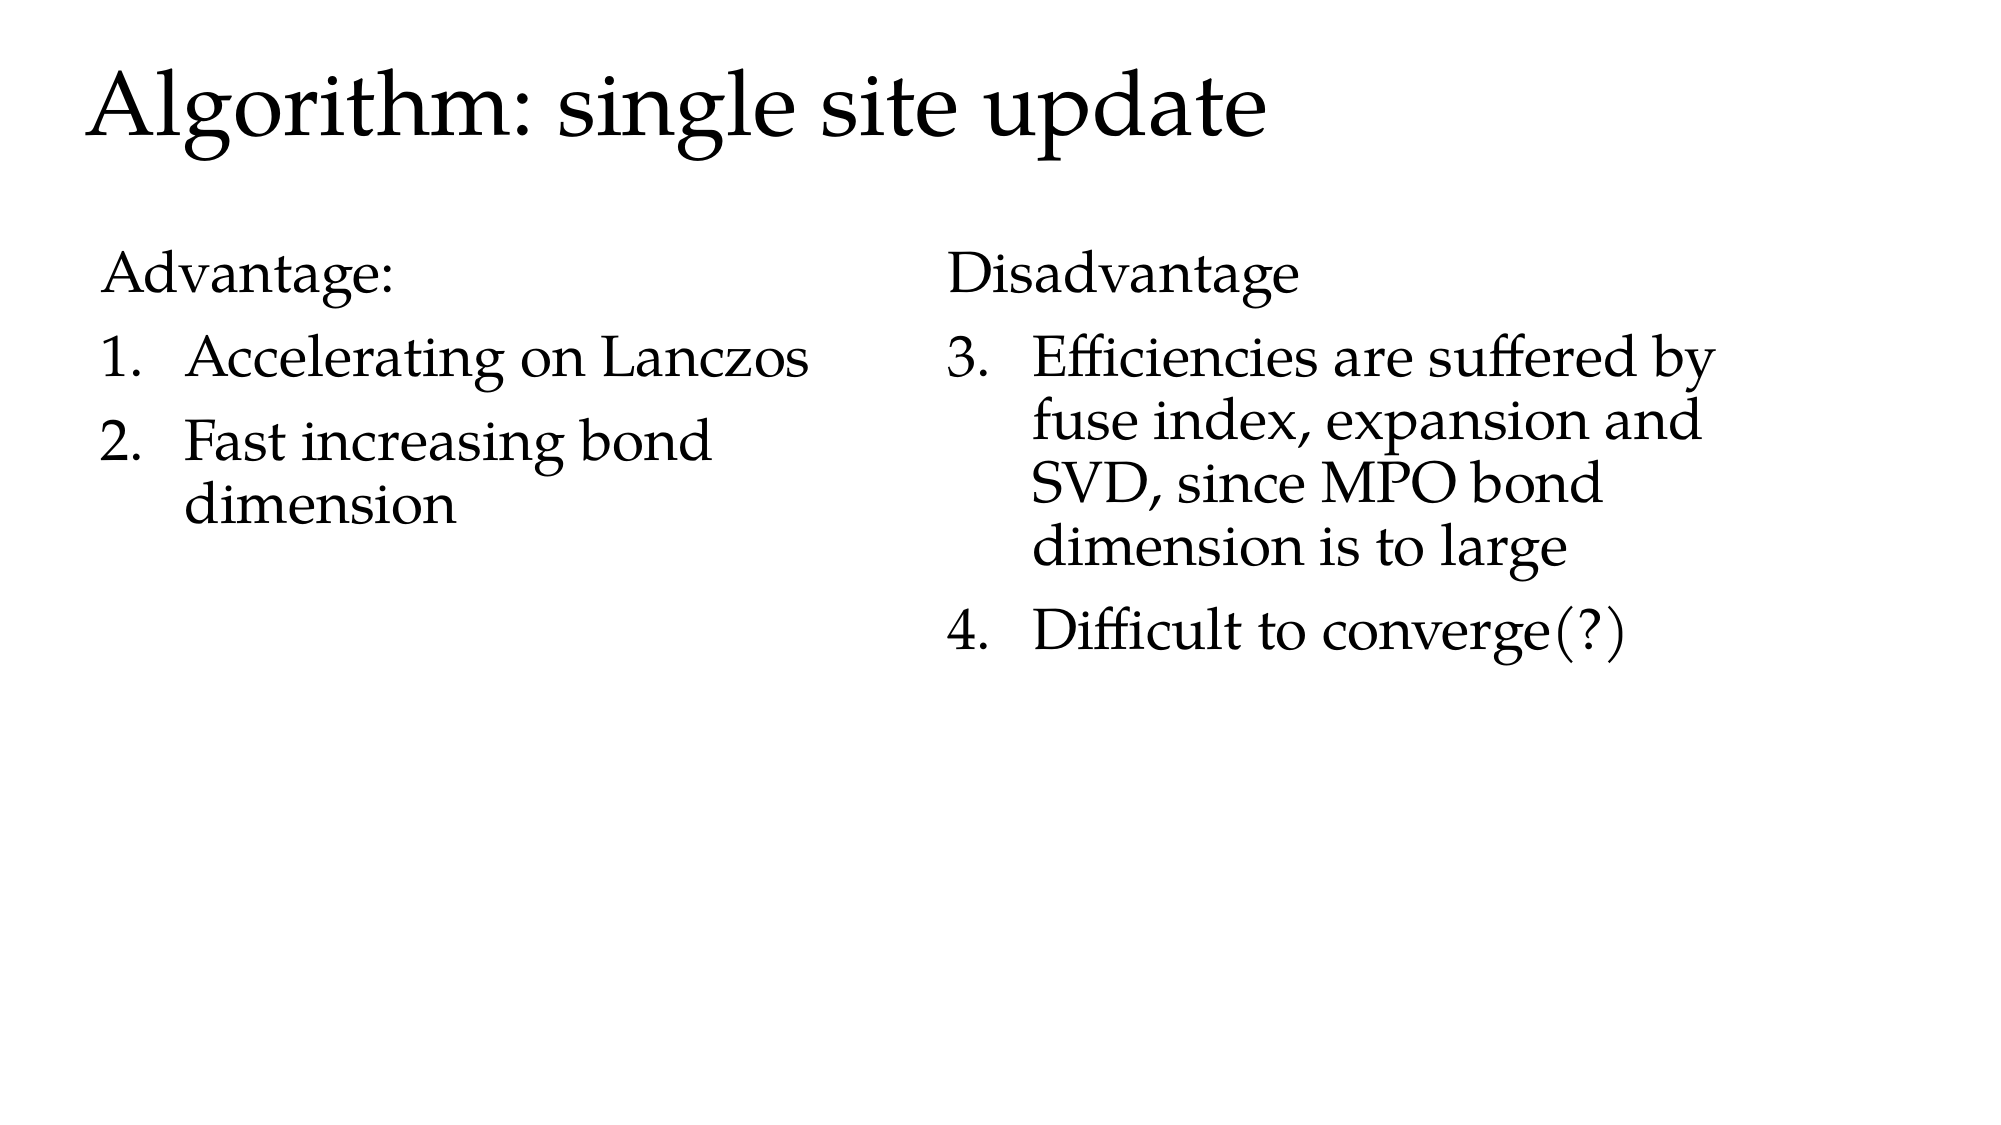

# Algorithm: single site update
Advantage:
Accelerating on Lanczos
Fast increasing bond dimension

Disadvantage
Efficiencies are suffered by fuse index, expansion and SVD, since MPO bond dimension is to large
Difficult to converge(?)